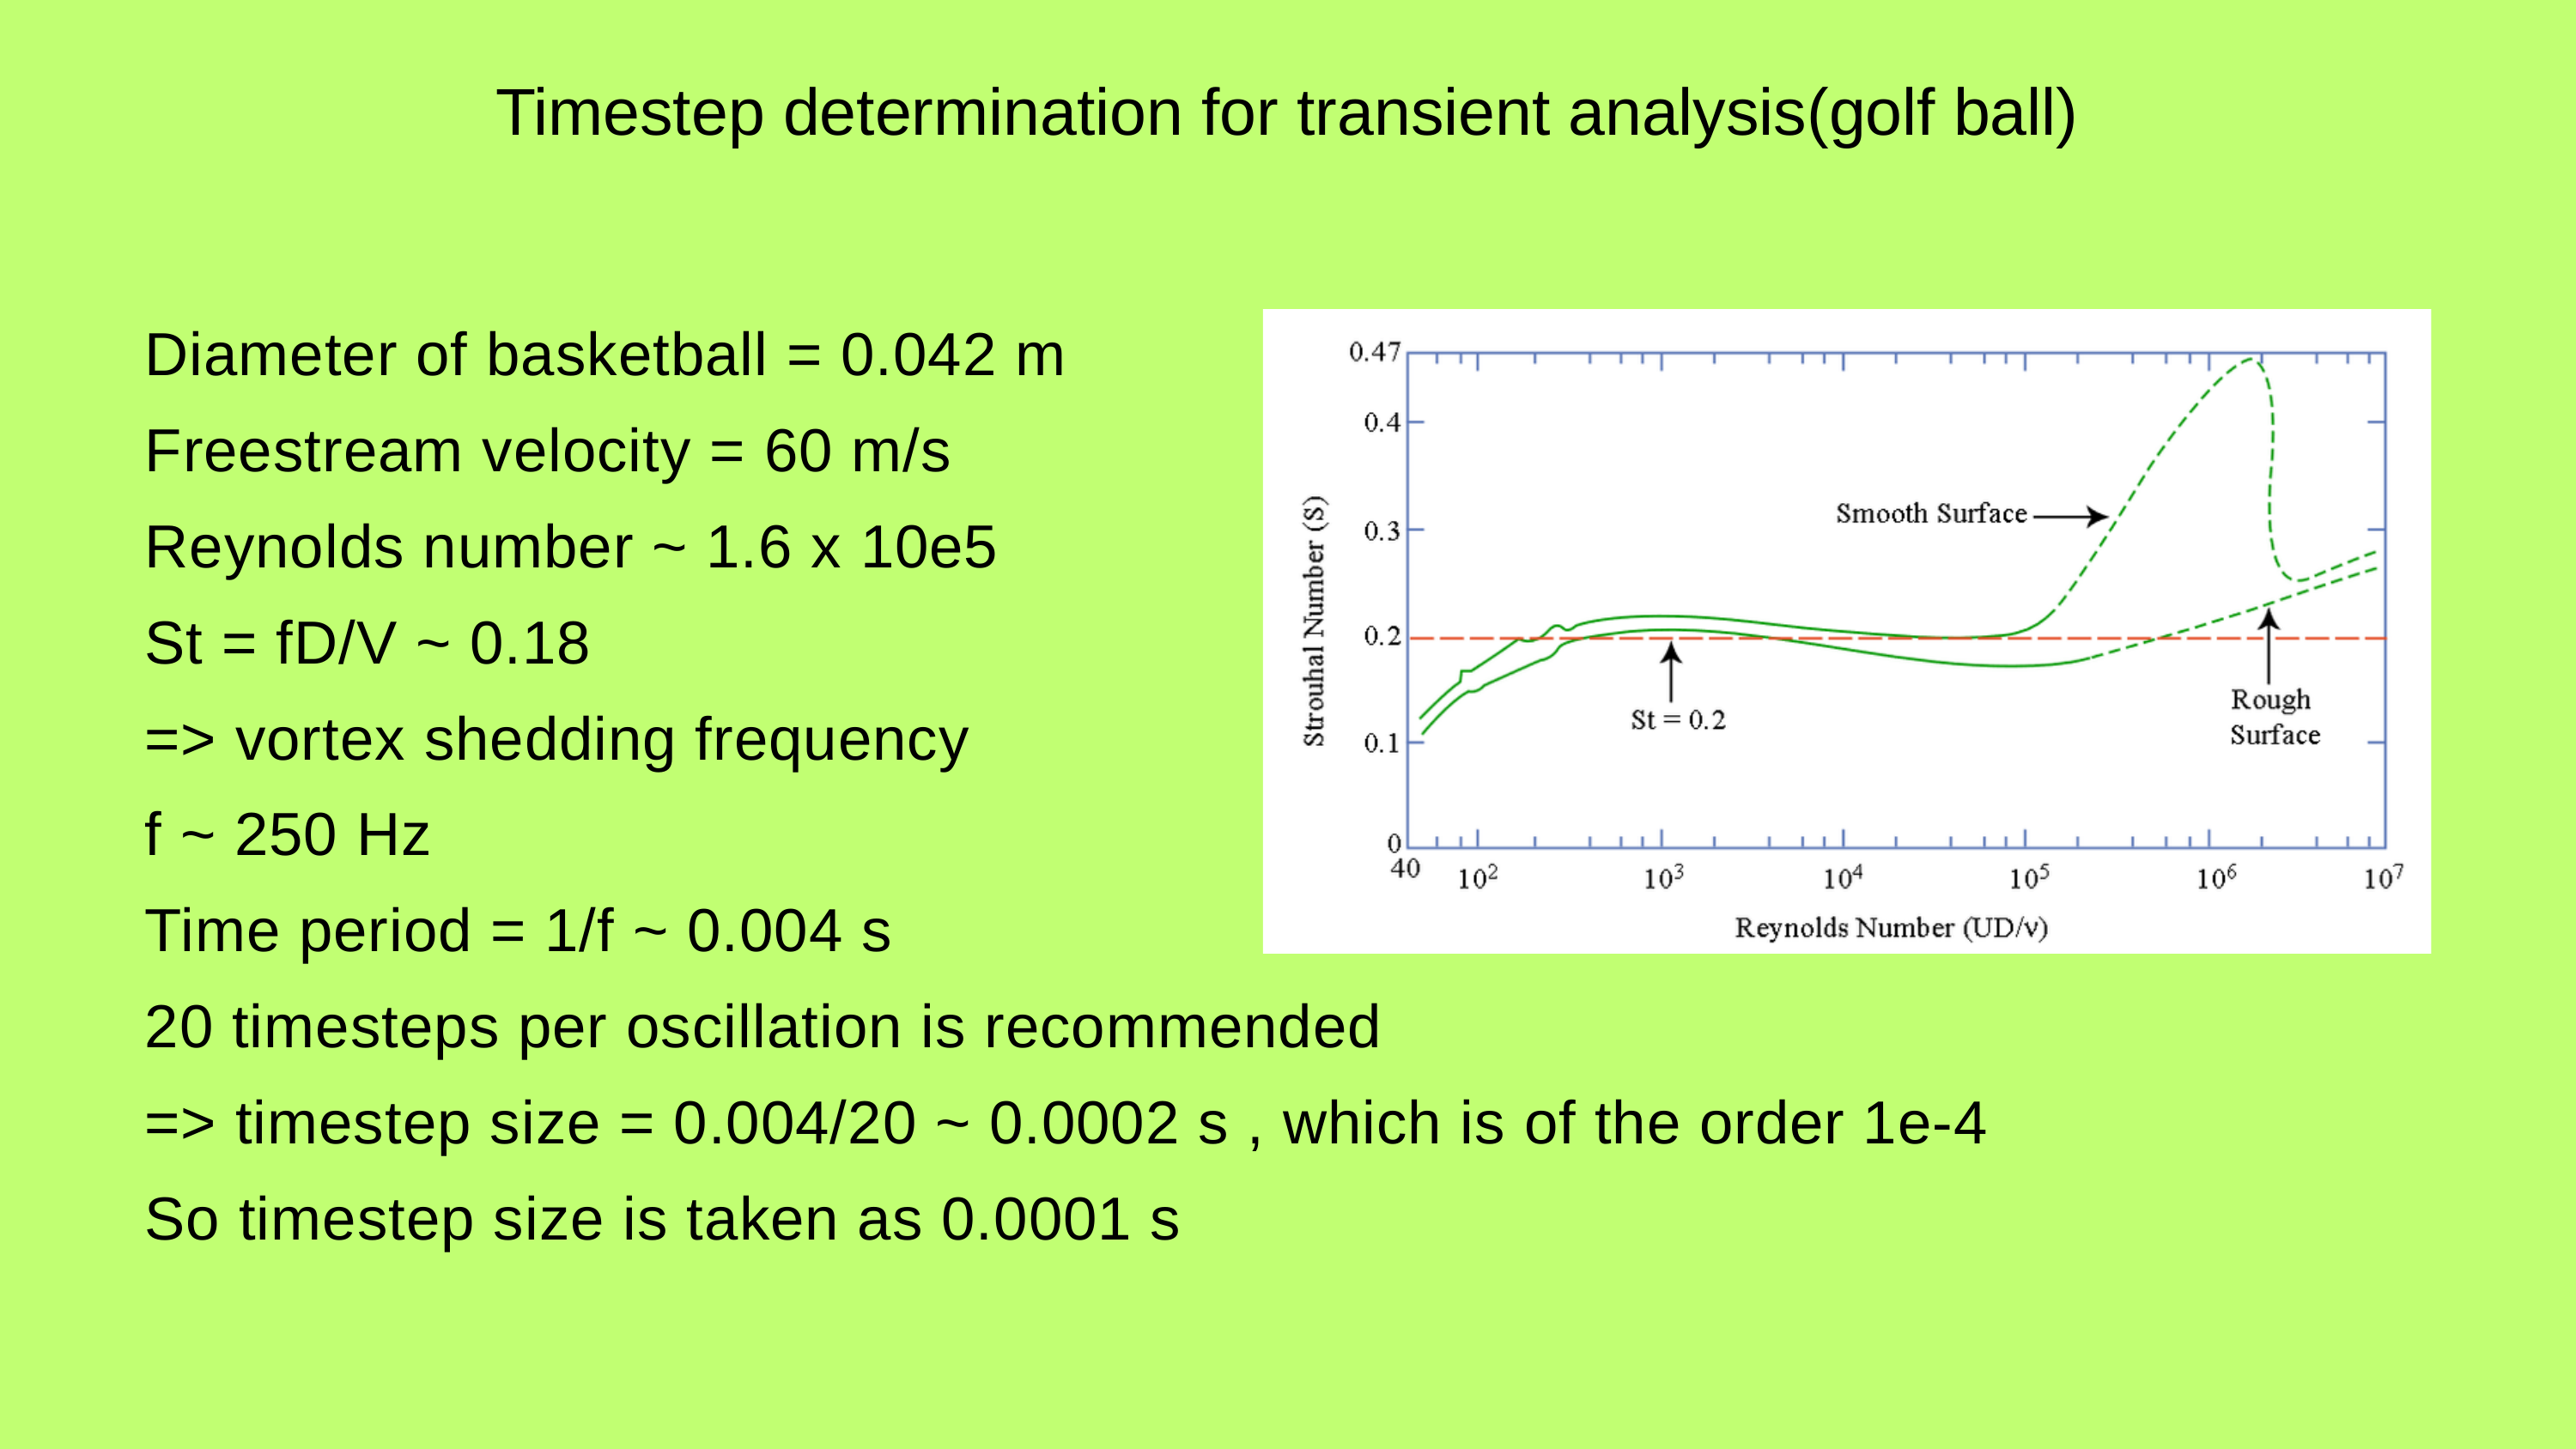

Timestep determination for transient analysis(golf ball)
Diameter of basketball = 0.042 m
Freestream velocity = 60 m/s
Reynolds number ~ 1.6 x 10e5
St = fD/V ~ 0.18
=> vortex shedding frequency
f ~ 250 Hz
Time period = 1/f ~ 0.004 s
20 timesteps per oscillation is recommended
=> timestep size = 0.004/20 ~ 0.0002 s , which is of the order 1e-4
So timestep size is taken as 0.0001 s